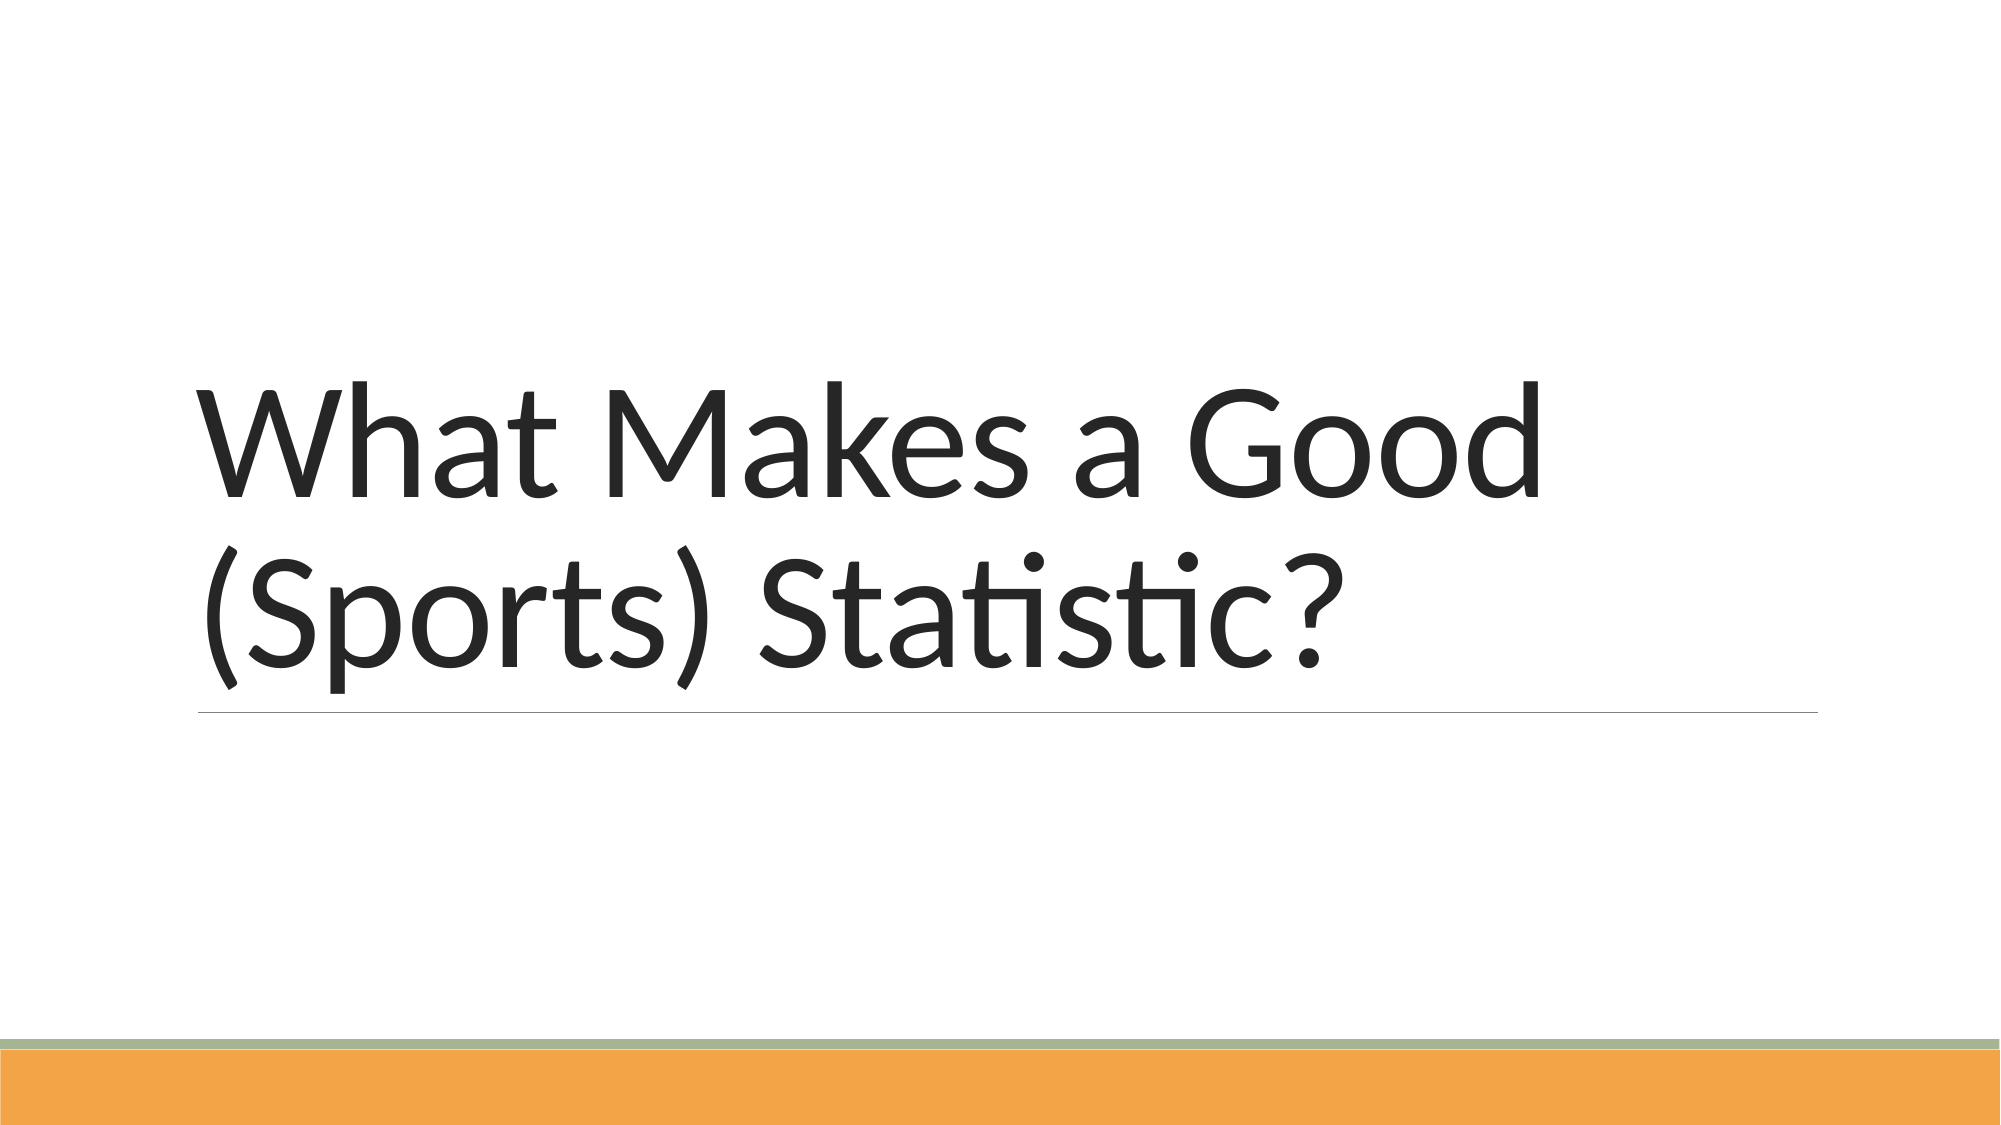

# What Makes a Good (Sports) Statistic?